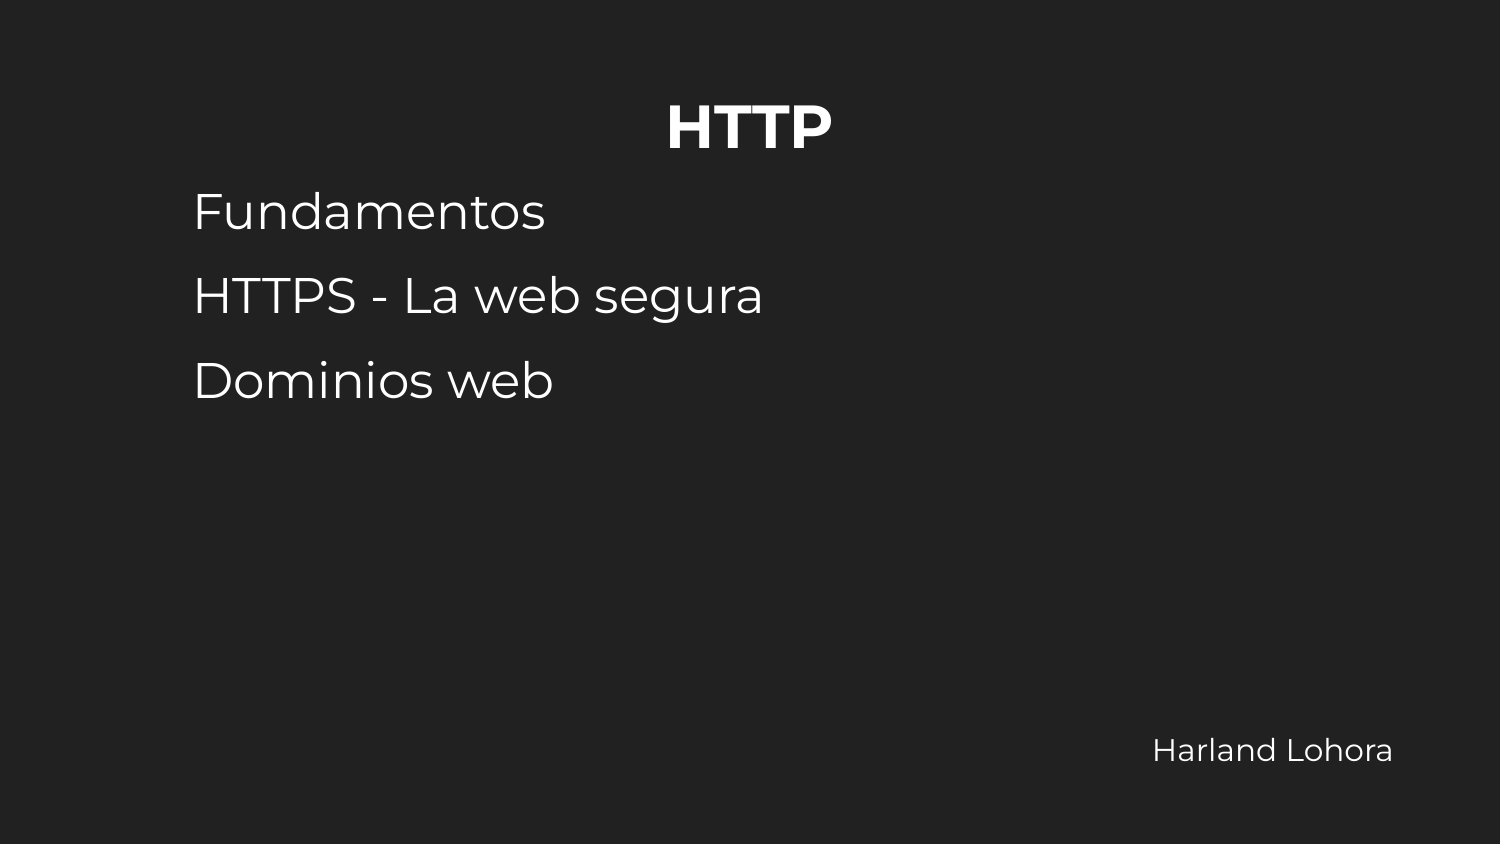

# HTTP
Fundamentos
HTTPS - La web segura
Dominios web

Harland Lohora